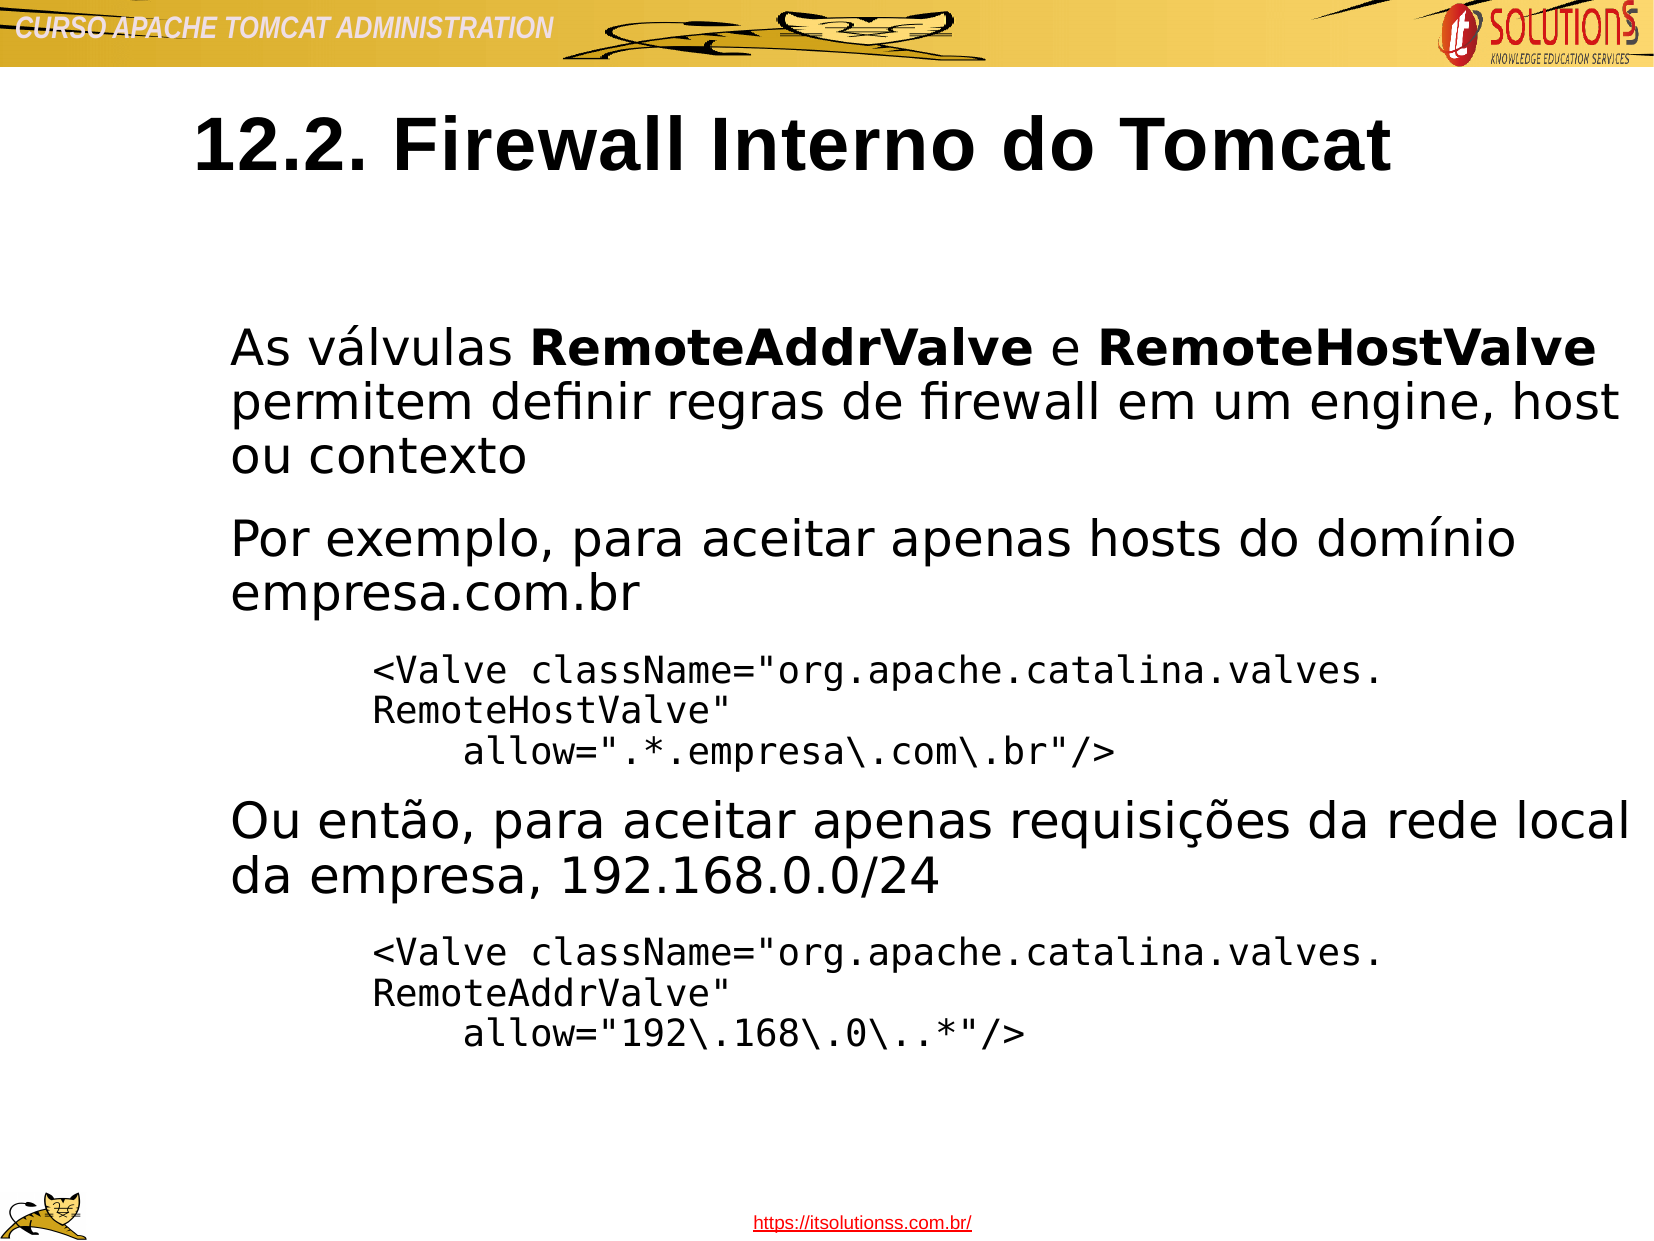

12.2. Firewall Interno do Tomcat
As válvulas RemoteAddrValve e RemoteHostValve permitem definir regras de firewall em um engine, host ou contexto
Por exemplo, para aceitar apenas hosts do domínio empresa.com.br
<Valve className="org.apache.catalina.valves.
RemoteHostValve"
    allow=".*.empresa\.com\.br"/>
Ou então, para aceitar apenas requisições da rede local da empresa, 192.168.0.0/24
<Valve className="org.apache.catalina.valves.
RemoteAddrValve"
    allow="192\.168\.0\..*"/>